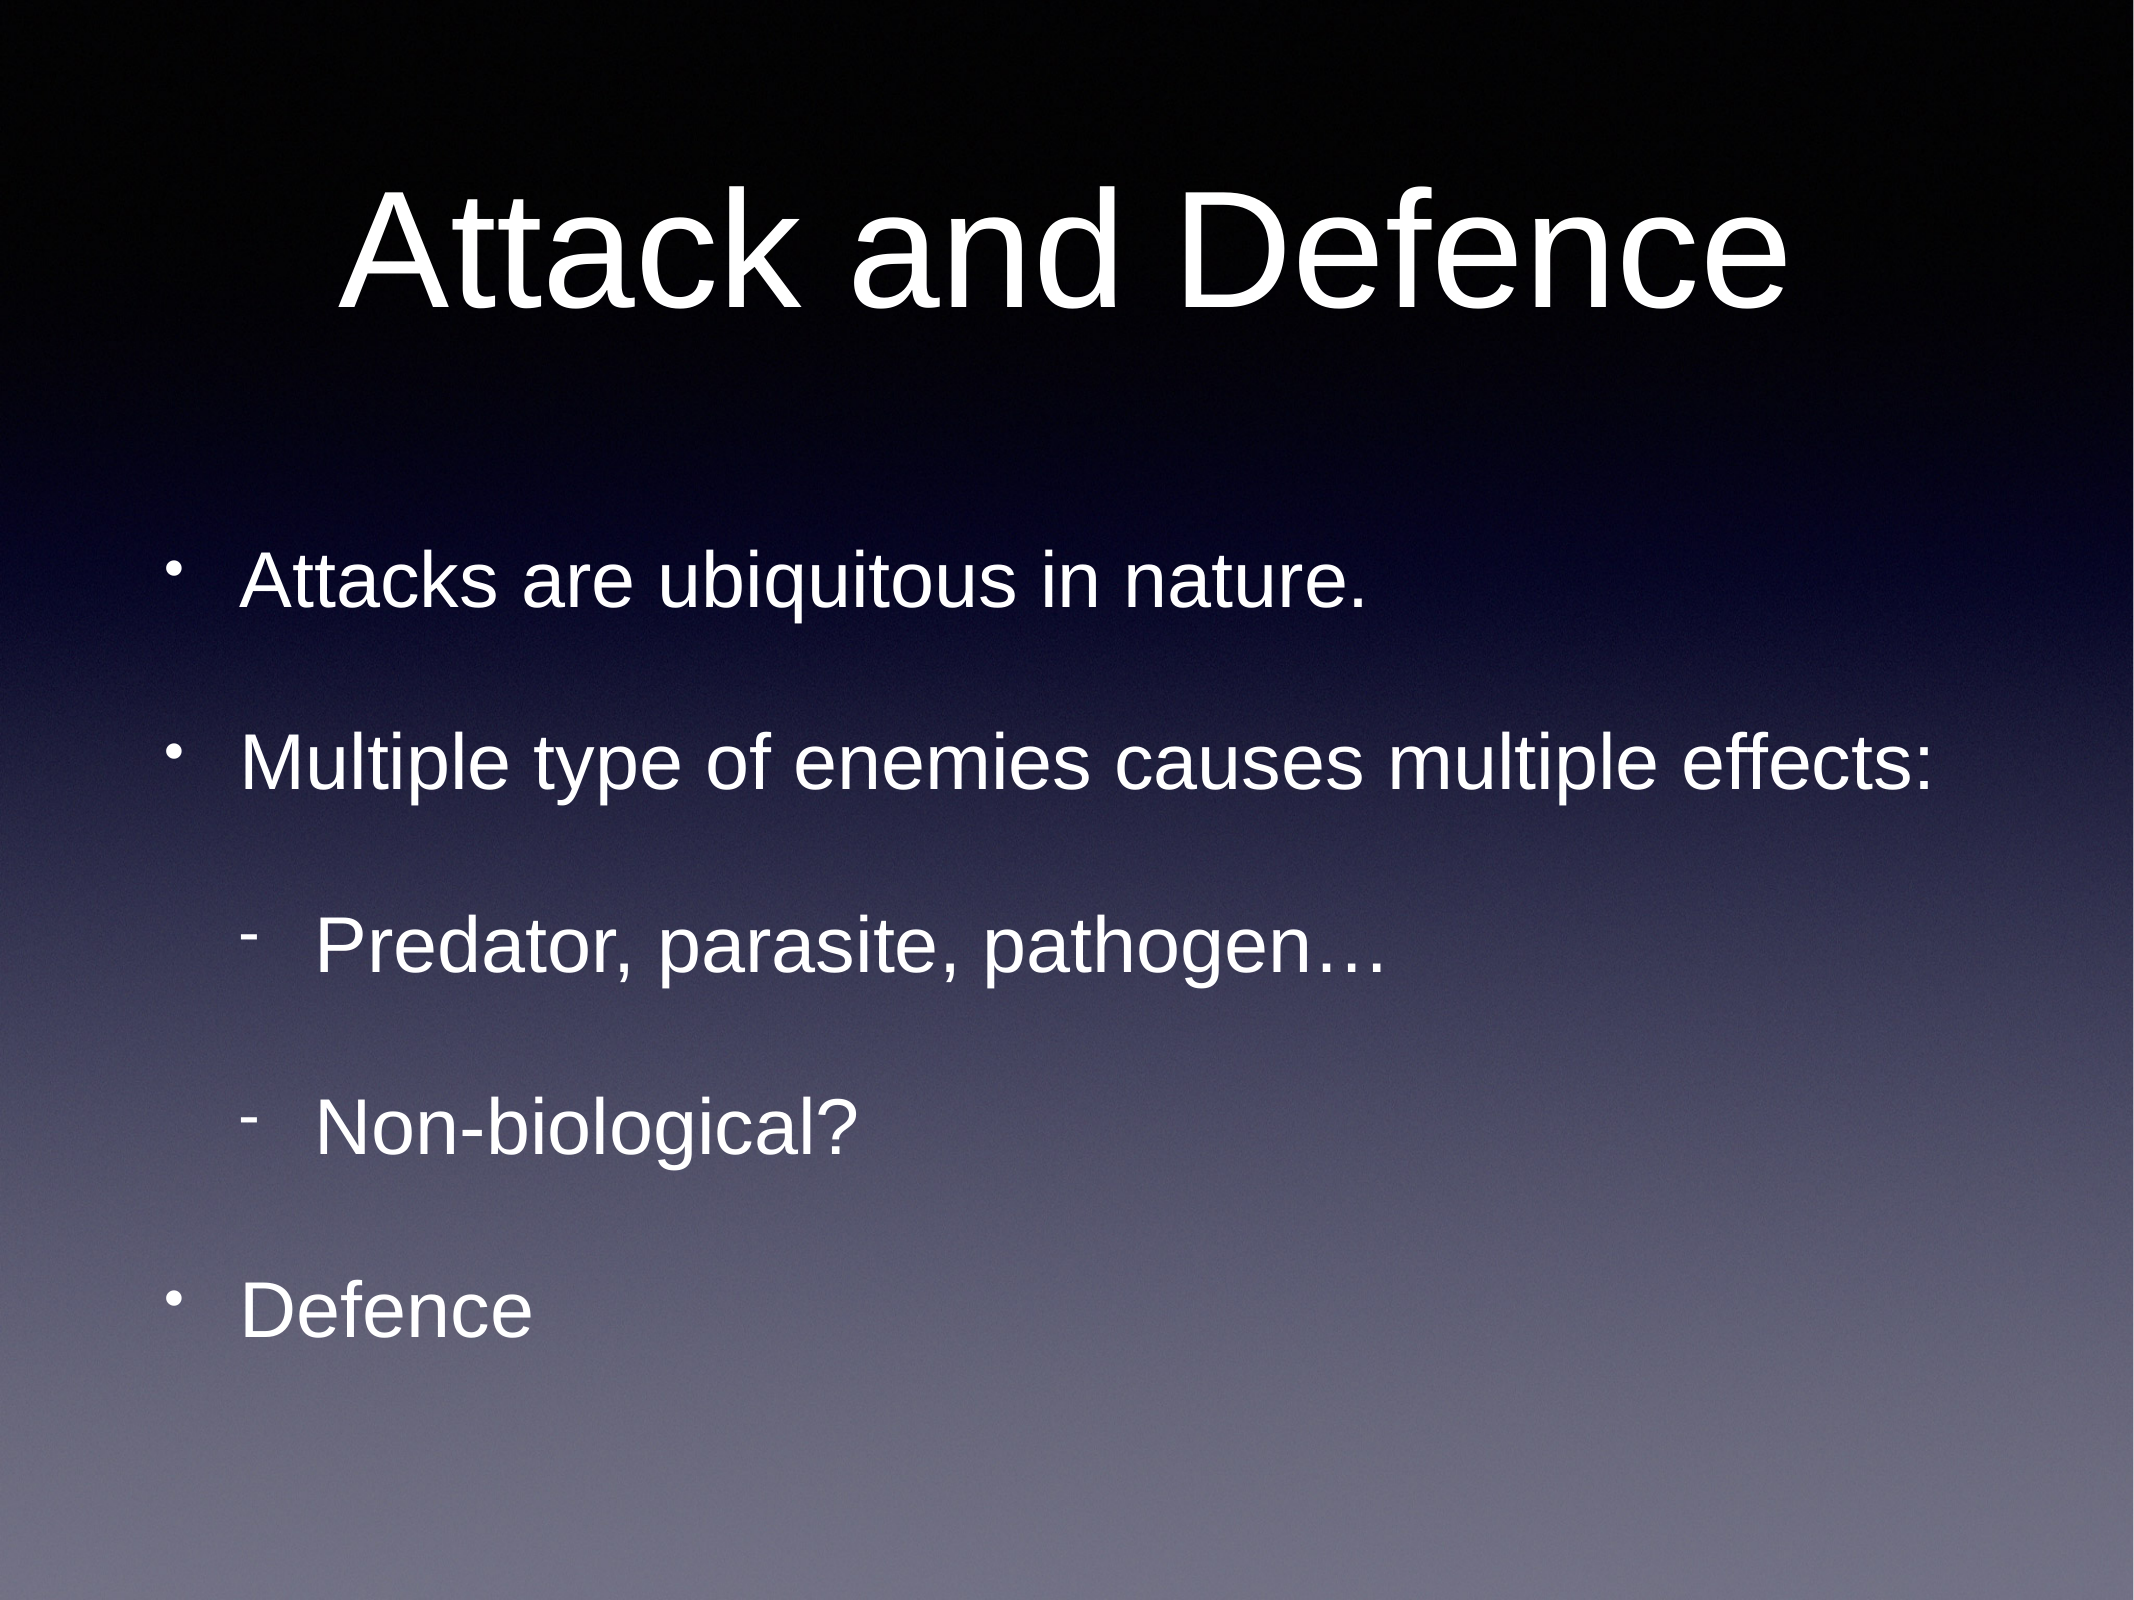

# Attack and Defence
Attacks are ubiquitous in nature.
Multiple type of enemies causes multiple effects:
Predator, parasite, pathogen…
Non-biological?
Defence